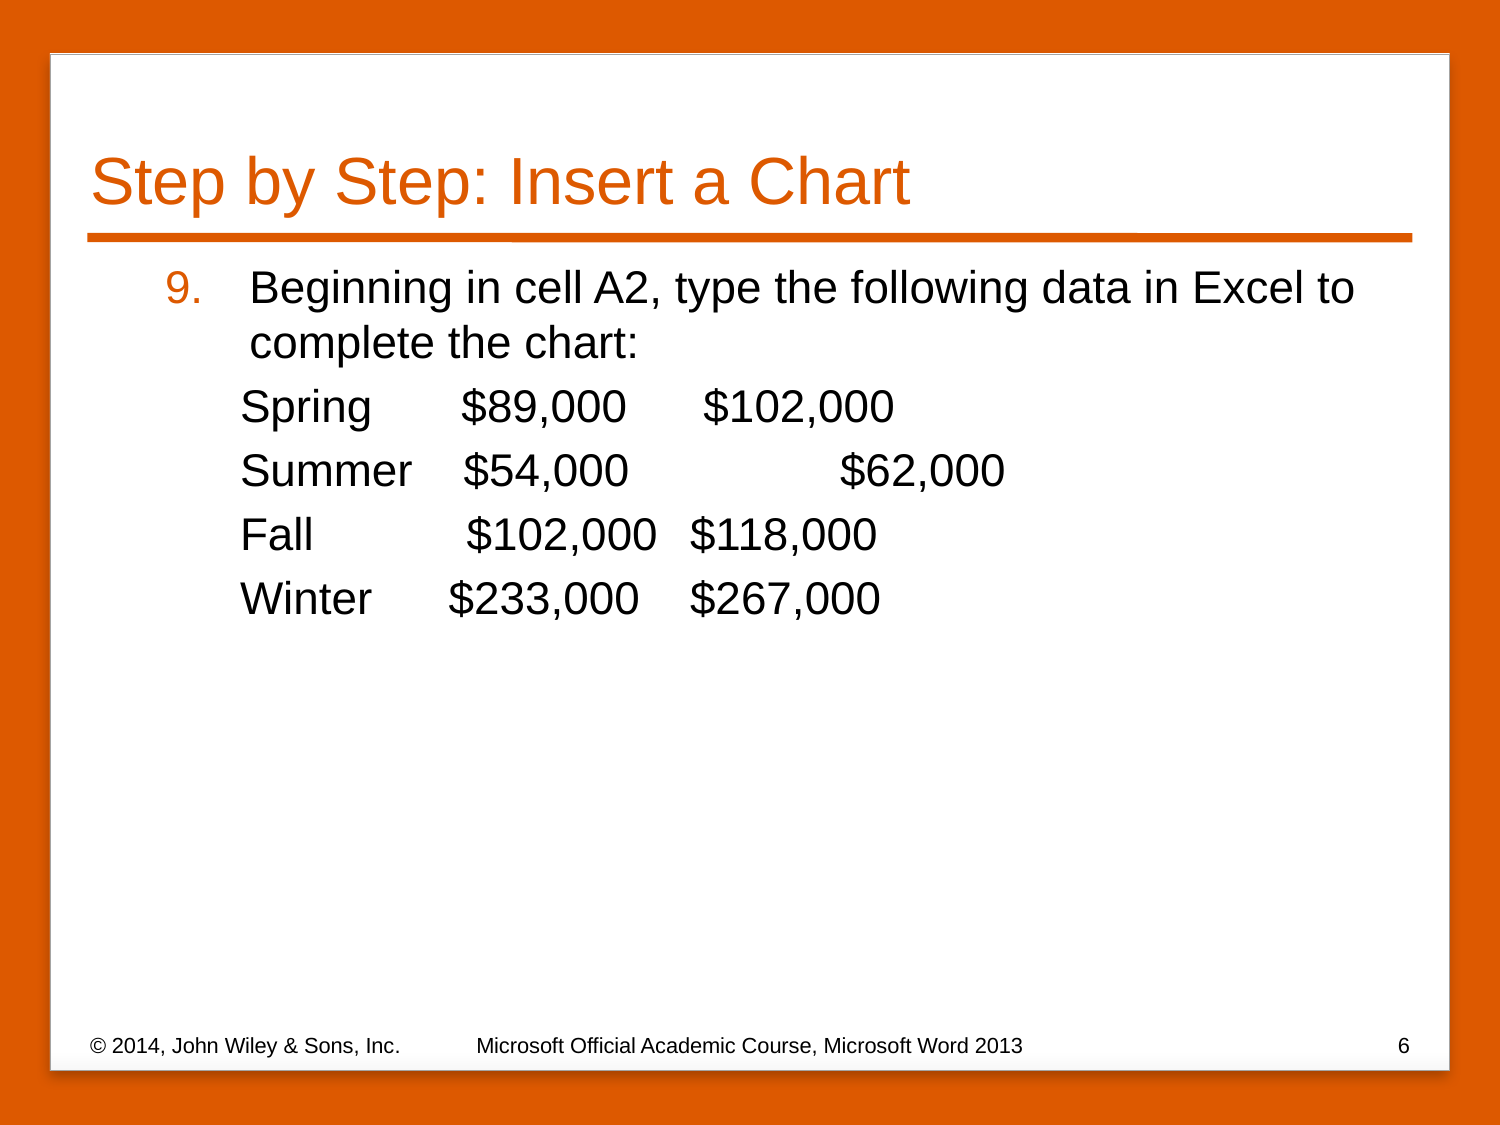

# Step by Step: Insert a Chart
Beginning in cell A2, type the following data in Excel to complete the chart:
	Spring       $89,000      $102,000
	Summer    $54,000		$62,000
	Fall            $102,000	$118,000
	Winter      $233,000	$267,000
© 2014, John Wiley & Sons, Inc.
Microsoft Official Academic Course, Microsoft Word 2013
6